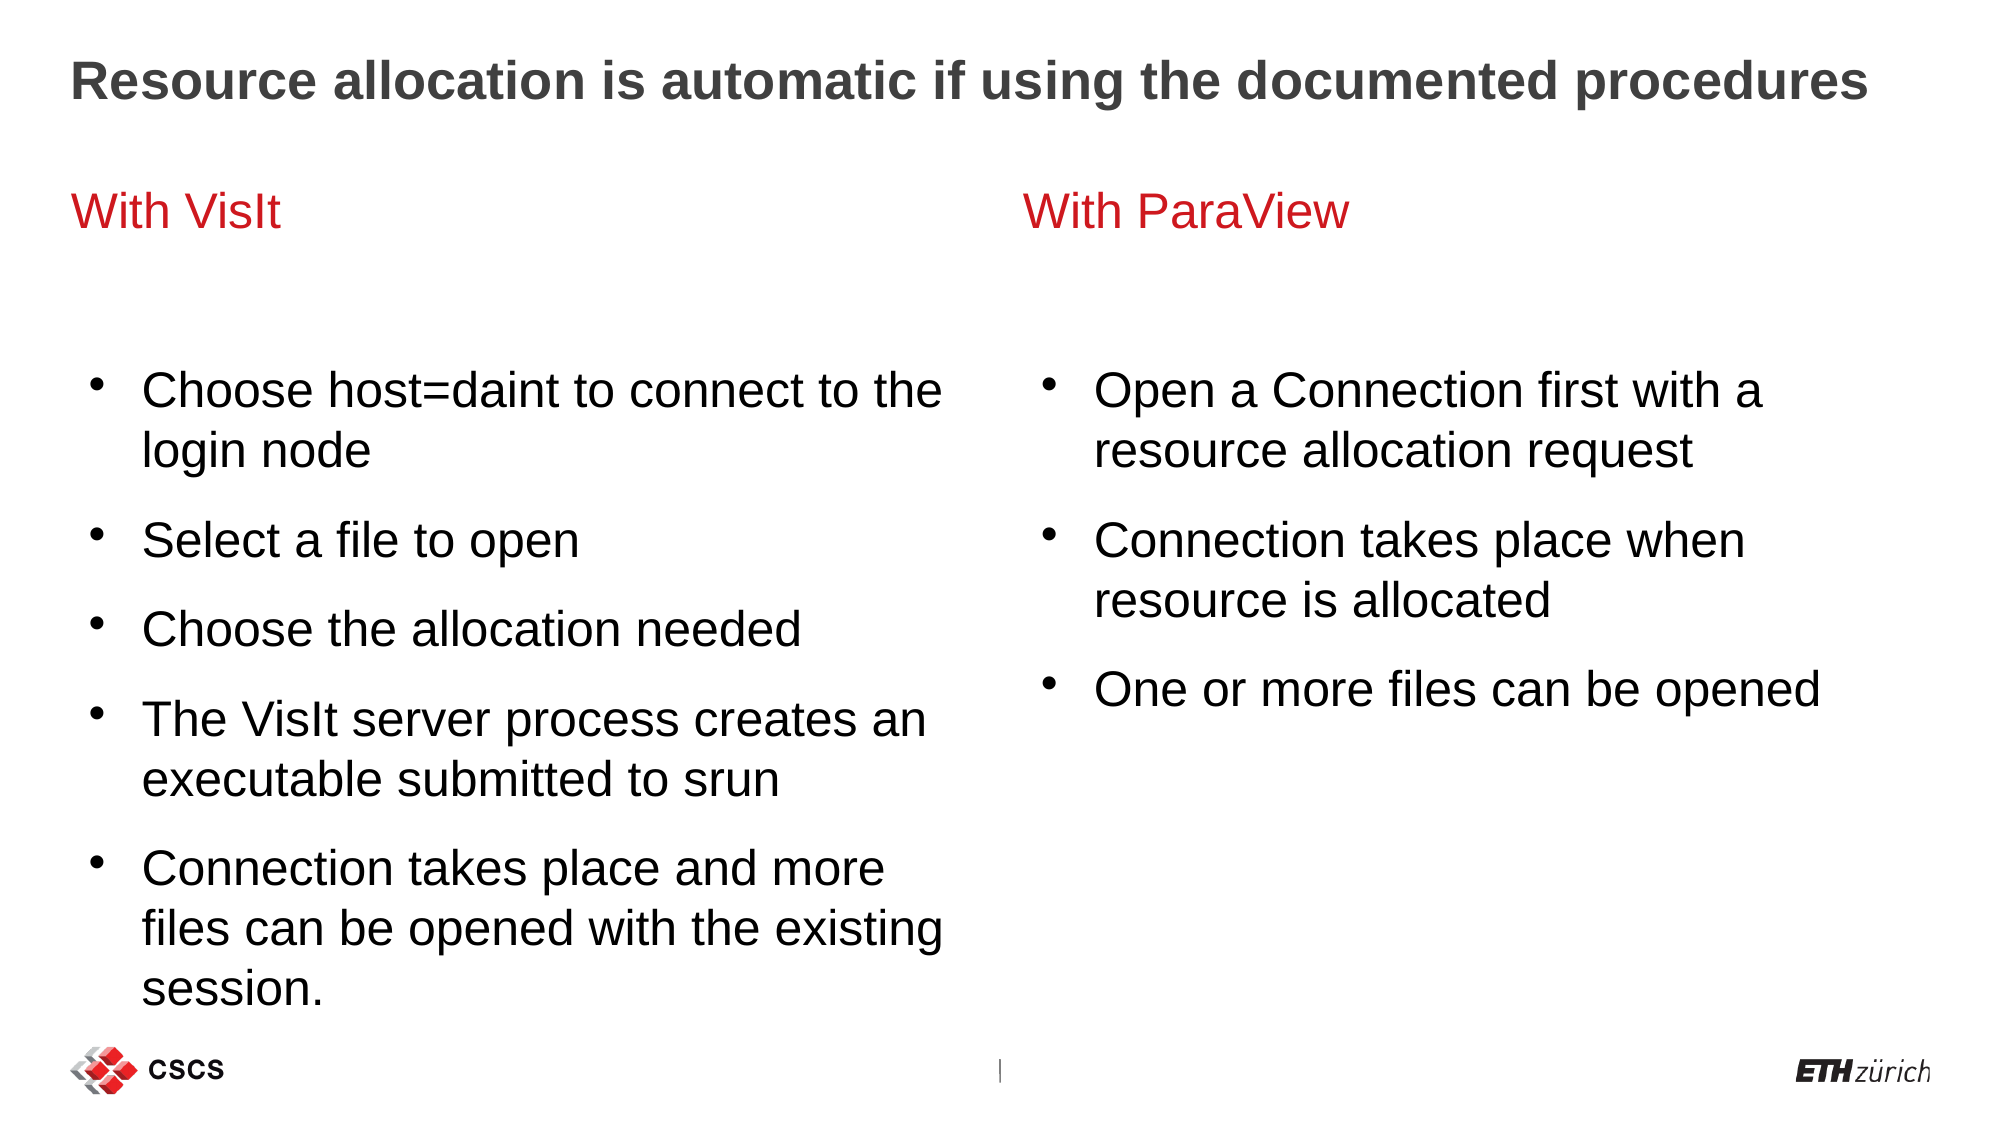

Resource allocation is automatic if using the documented procedures
With VisIt

Choose host=daint to connect to the login node
Select a file to open
Choose the allocation needed
The VisIt server process creates an executable submitted to srun
Connection takes place and more files can be opened with the existing session.
With ParaView

Open a Connection first with a resource allocation request
Connection takes place when resource is allocated
One or more files can be opened